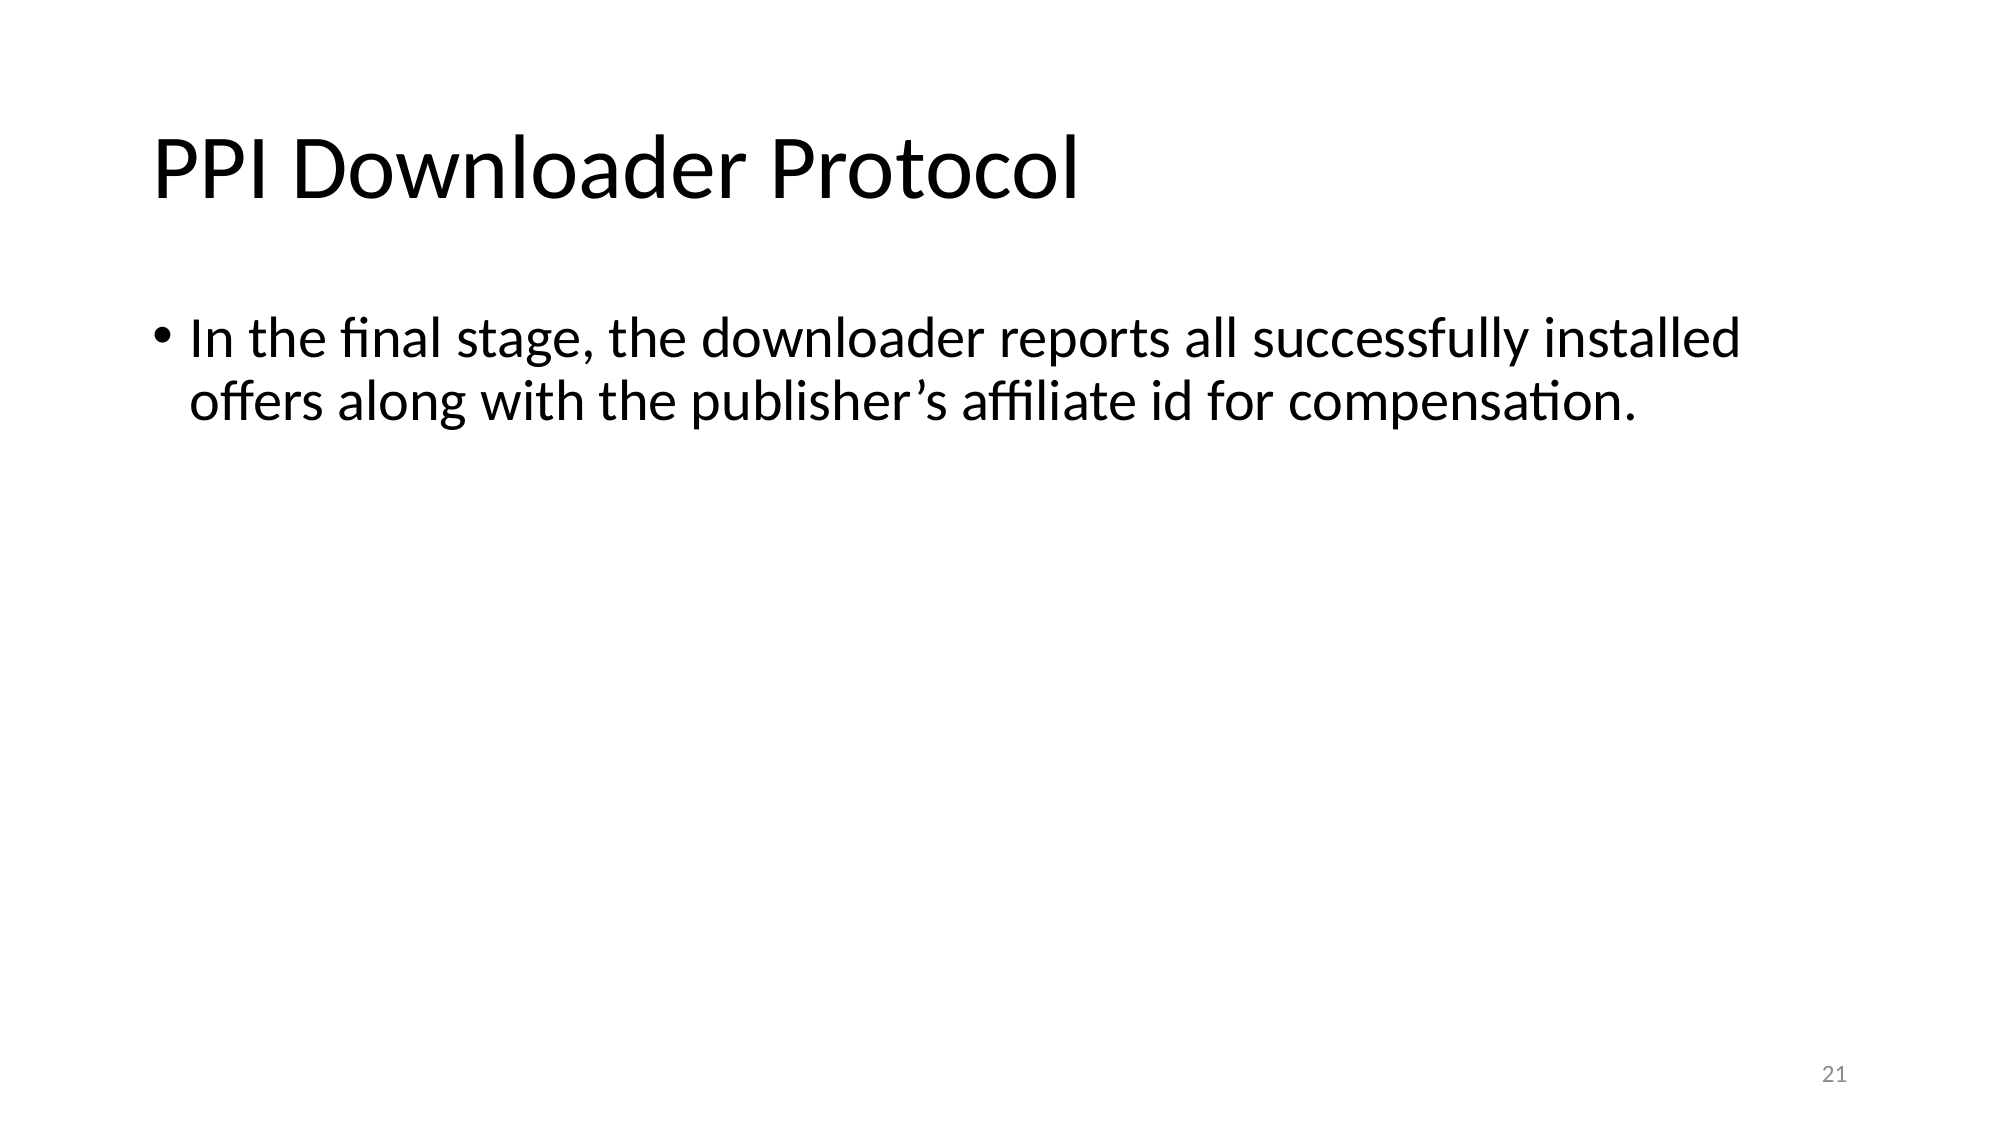

# PPI Downloader Protocol
In the final stage, the downloader reports all successfully installed offers along with the publisher’s affiliate id for compensation.

21